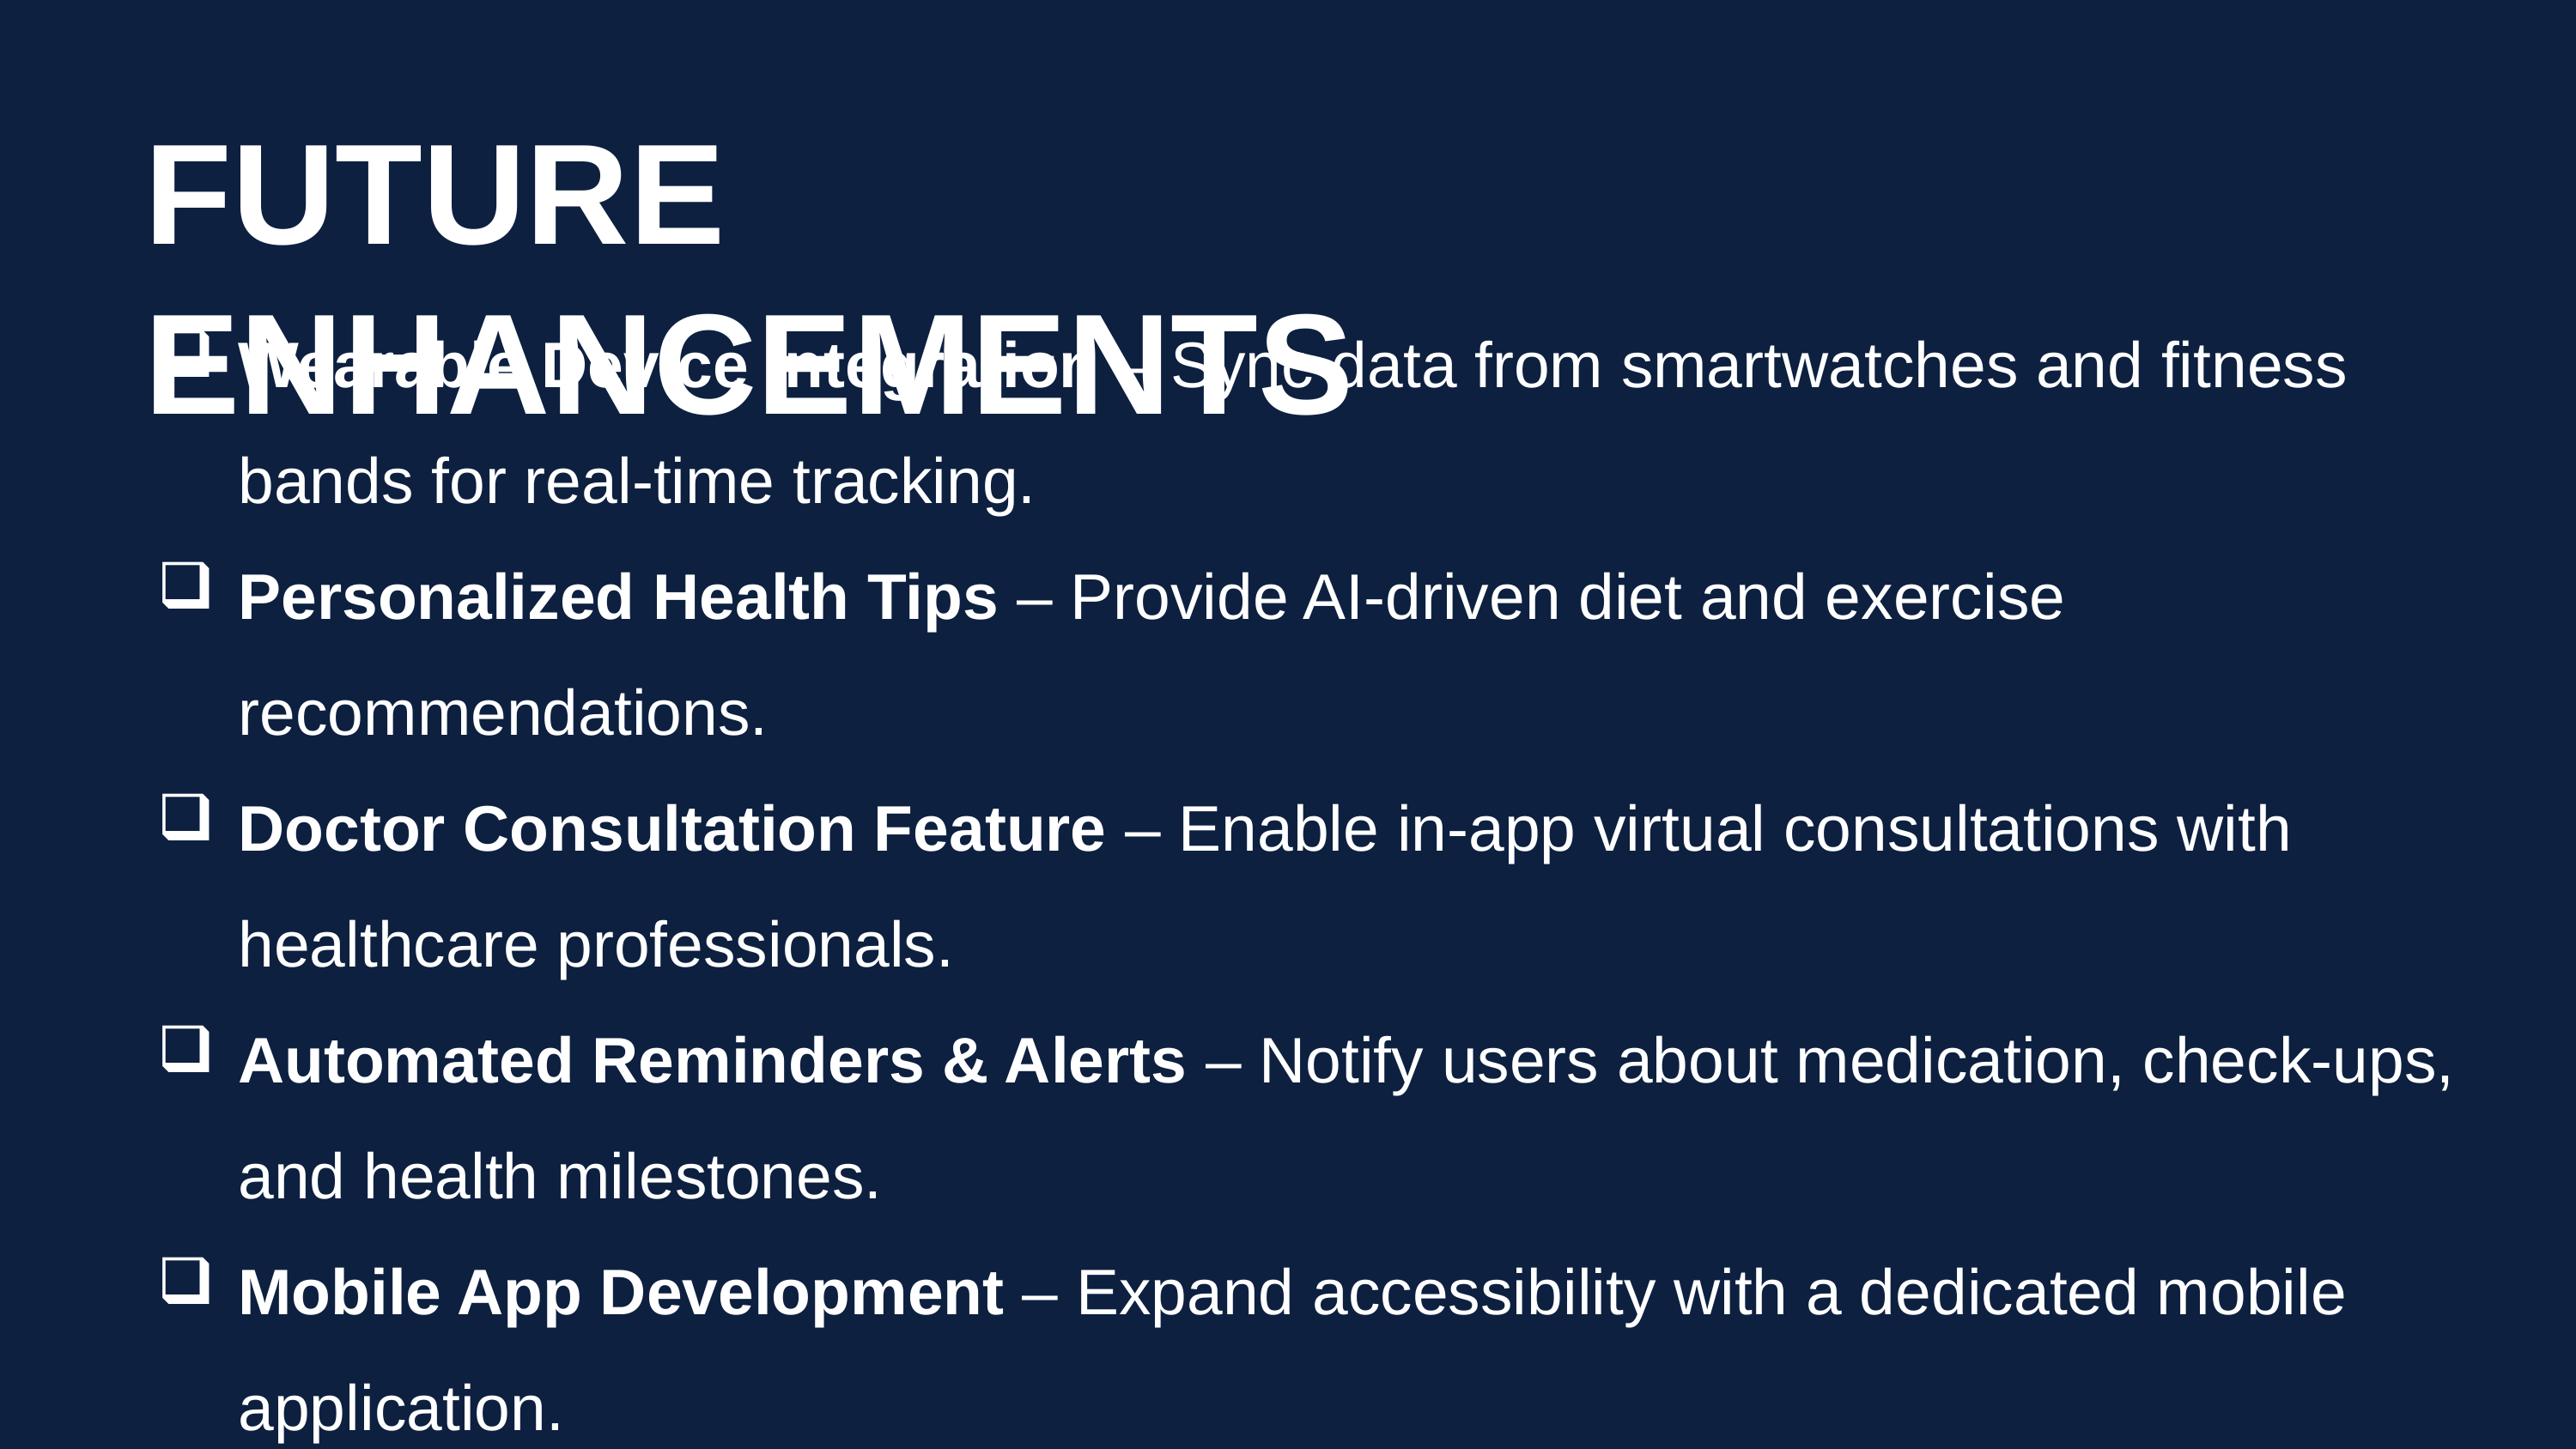

FUTURE ENHANCEMENTS
Wearable Device Integration – Sync data from smartwatches and fitness bands for real-time tracking.
Personalized Health Tips – Provide AI-driven diet and exercise recommendations.
Doctor Consultation Feature – Enable in-app virtual consultations with healthcare professionals.
Automated Reminders & Alerts – Notify users about medication, check-ups, and health milestones.
Mobile App Development – Expand accessibility with a dedicated mobile application.